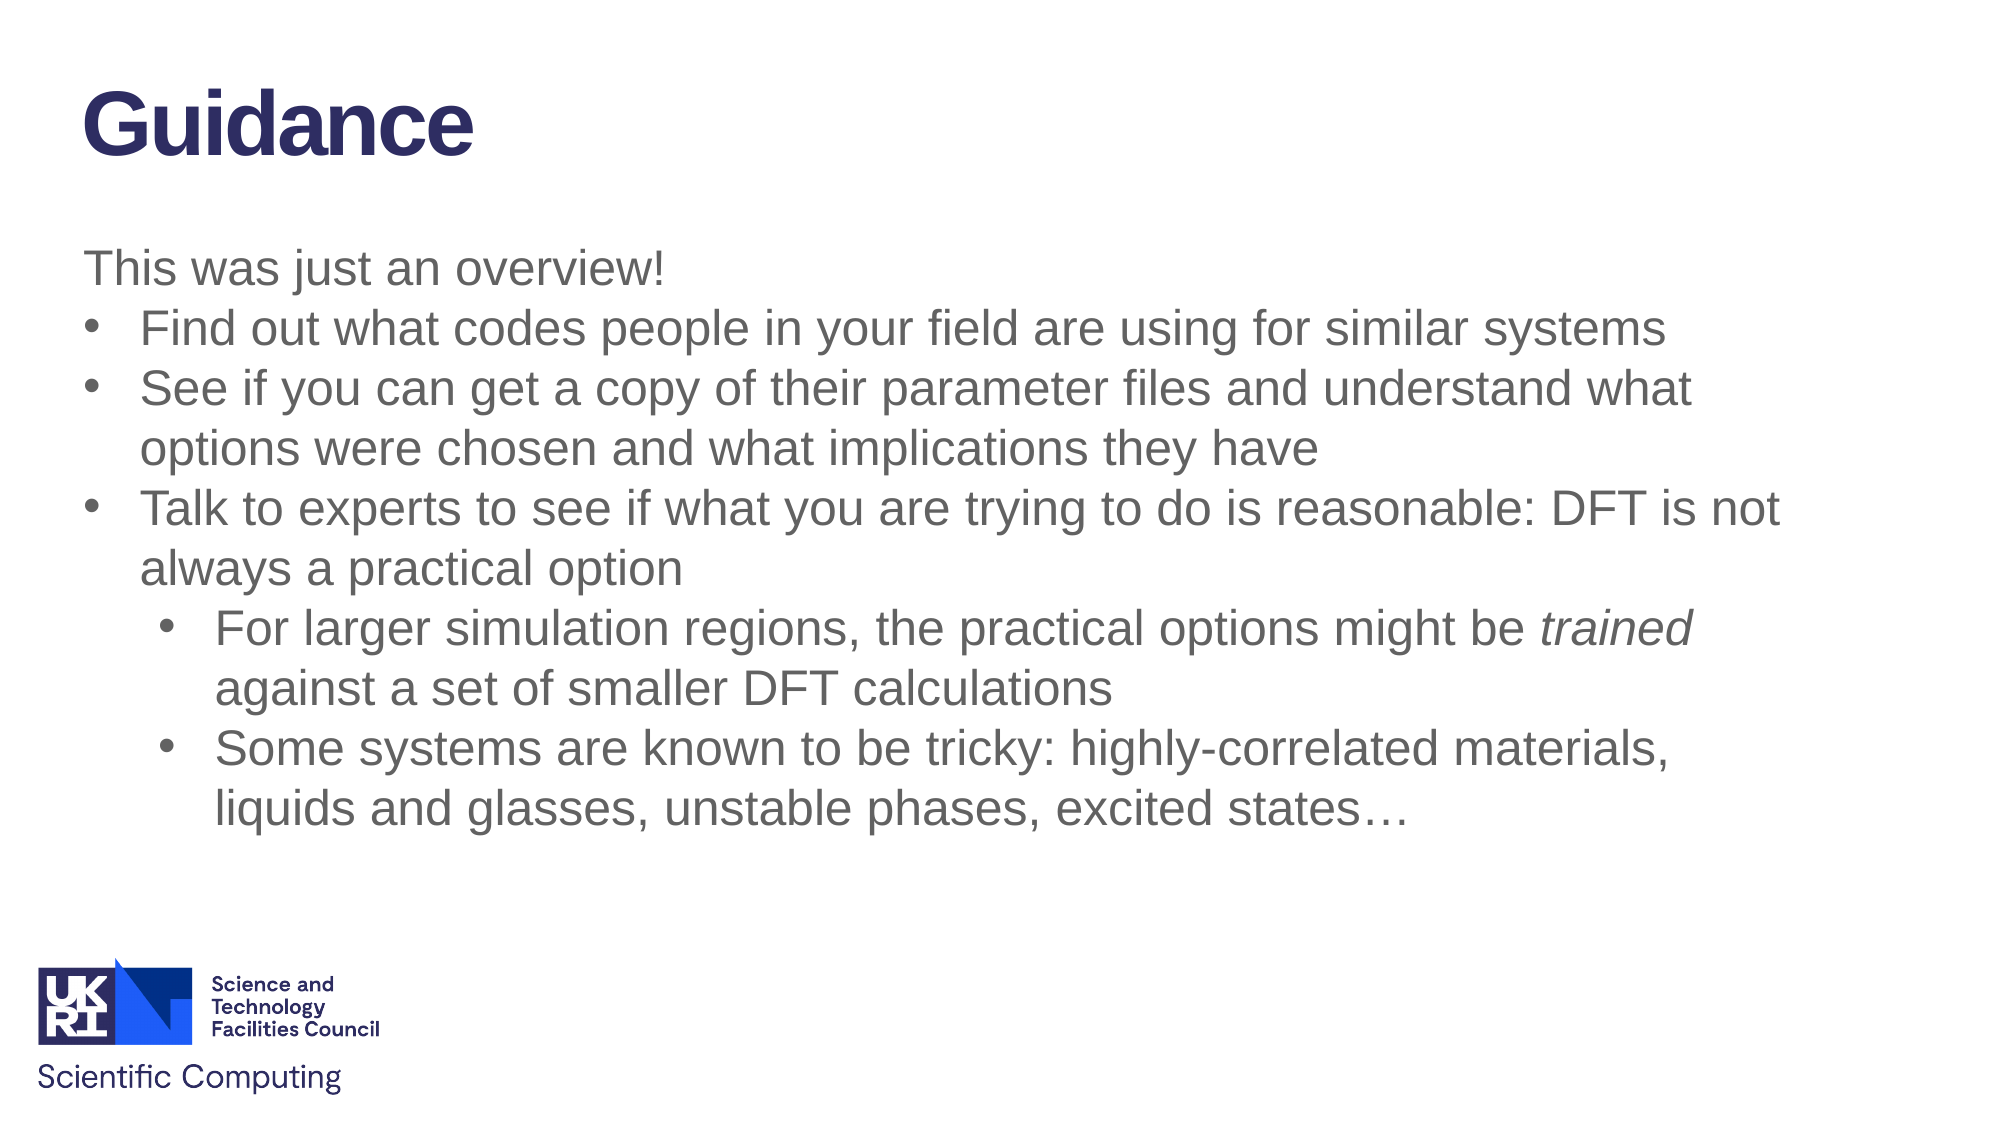

Guidance
This was just an overview!
Find out what codes people in your field are using for similar systems
See if you can get a copy of their parameter files and understand what options were chosen and what implications they have
Talk to experts to see if what you are trying to do is reasonable: DFT is not always a practical option
For larger simulation regions, the practical options might be trained against a set of smaller DFT calculations
Some systems are known to be tricky: highly-correlated materials, liquids and glasses, unstable phases, excited states…